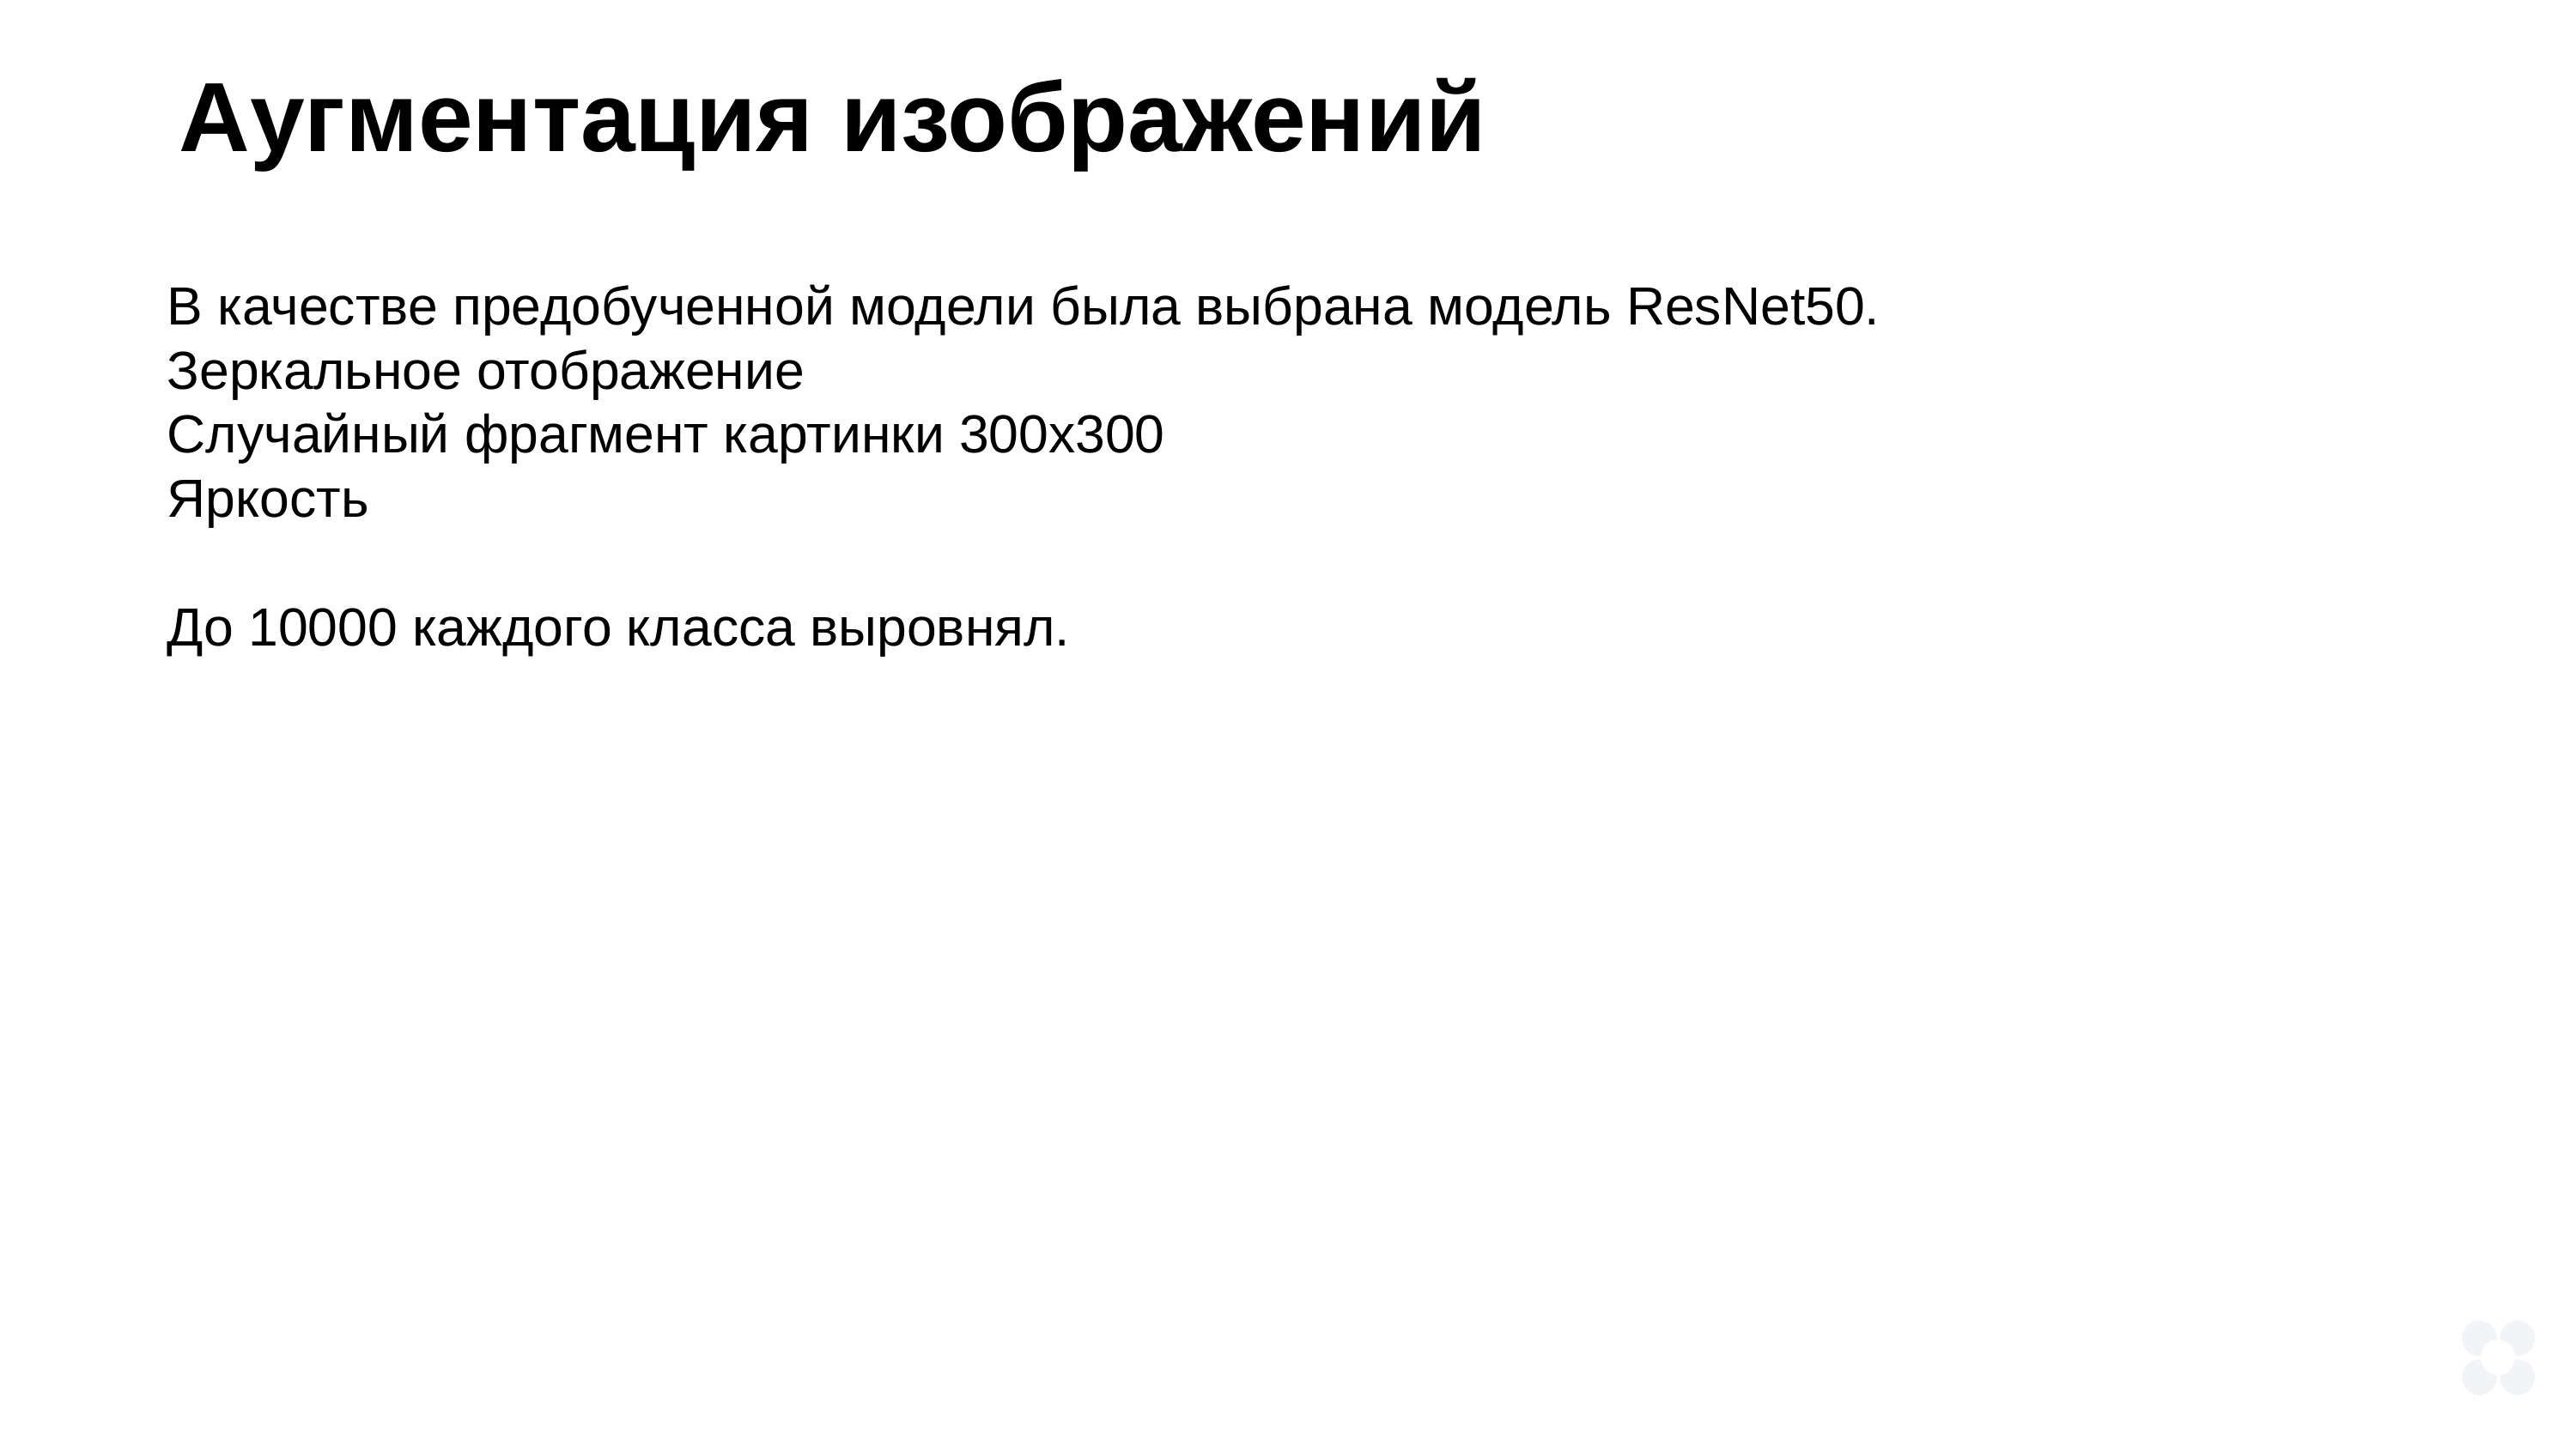

Аугментация изображений
В качестве предобученной модели была выбрана модель ResNet50.
Зеркальное отображение
Случайный фрагмент картинки 300х300
Яркость

До 10000 каждого класса выровнял.